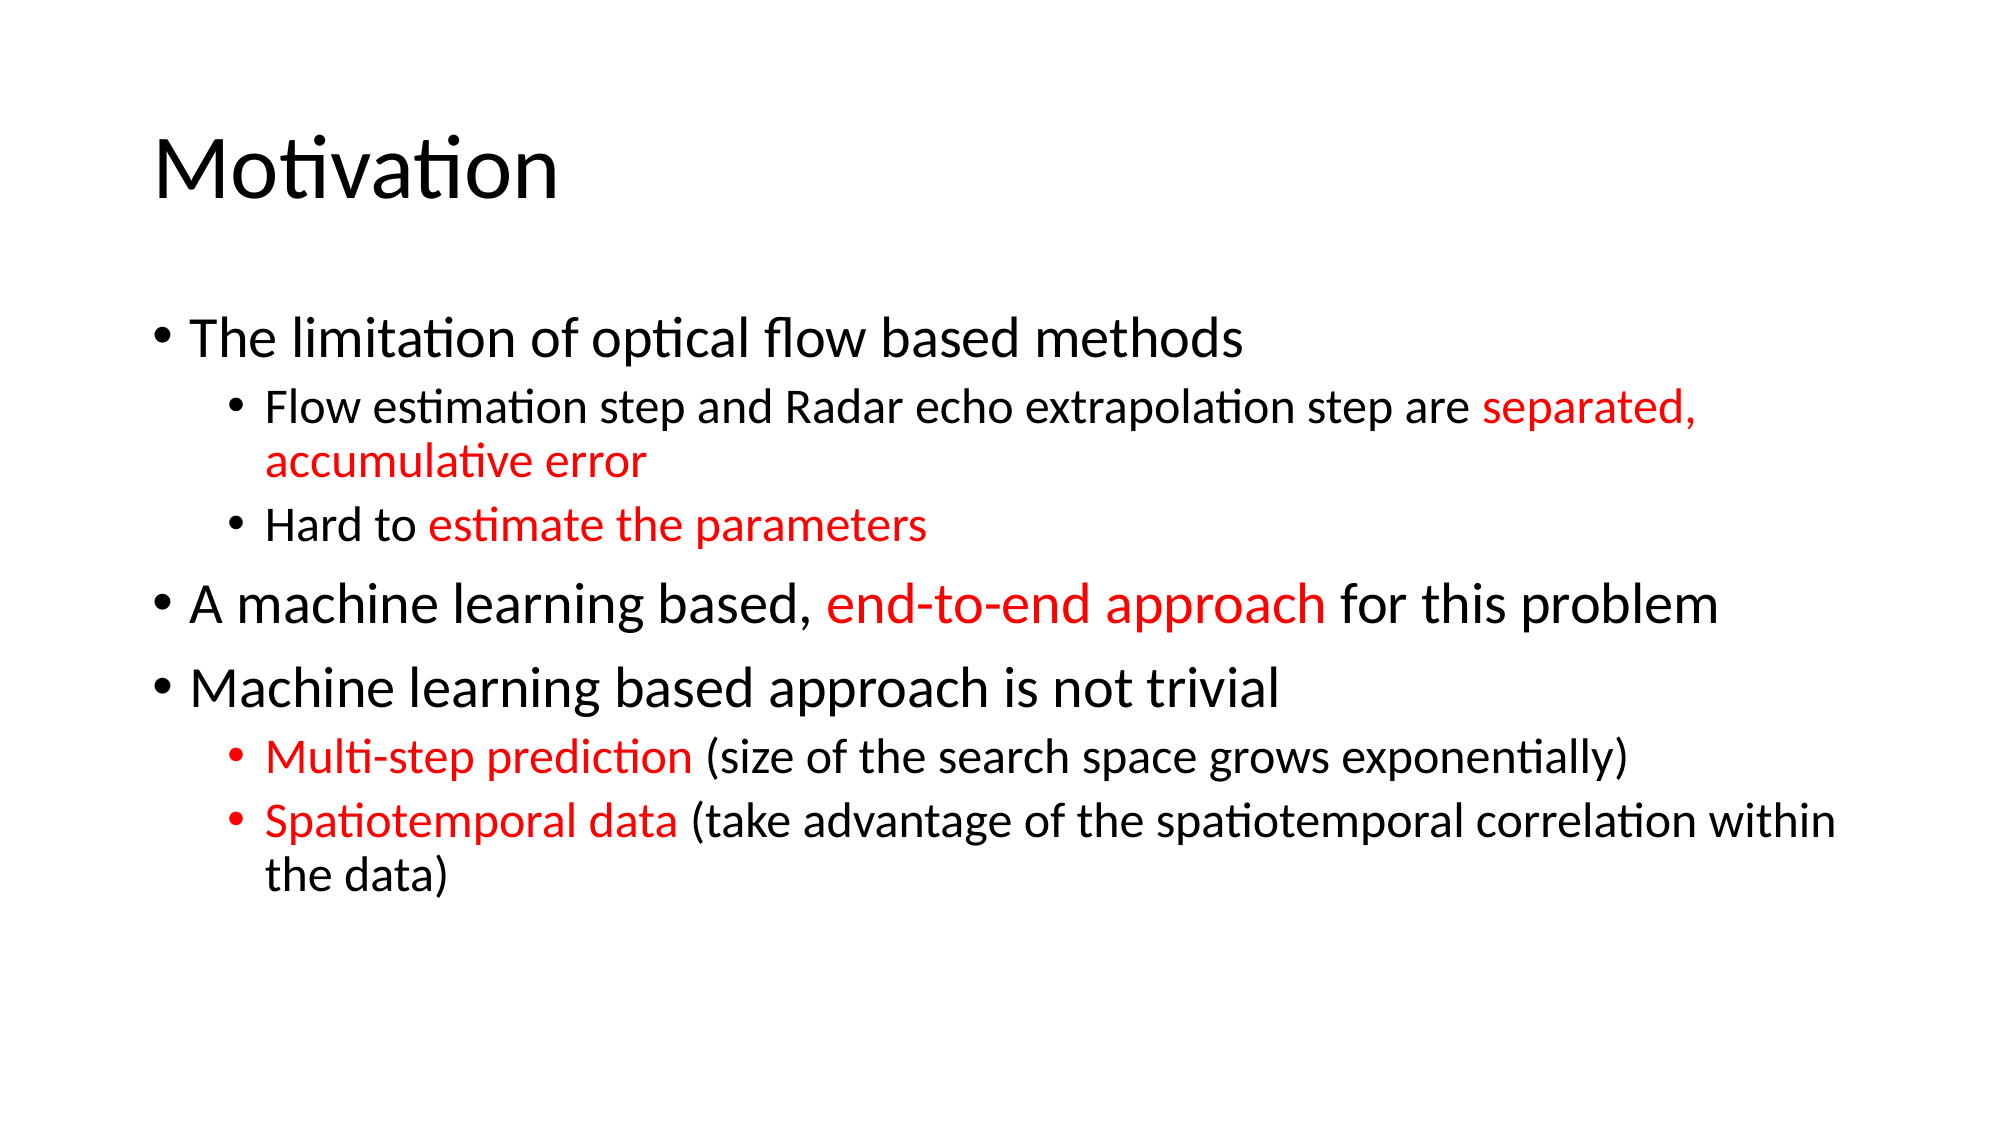

# Motivation
The limitation of optical flow based methods
Flow estimation step and Radar echo extrapolation step are separated, accumulative error
Hard to estimate the parameters
A machine learning based, end-to-end approach for this problem
Machine learning based approach is not trivial
Multi-step prediction (size of the search space grows exponentially)
Spatiotemporal data (take advantage of the spatiotemporal correlation within the data)